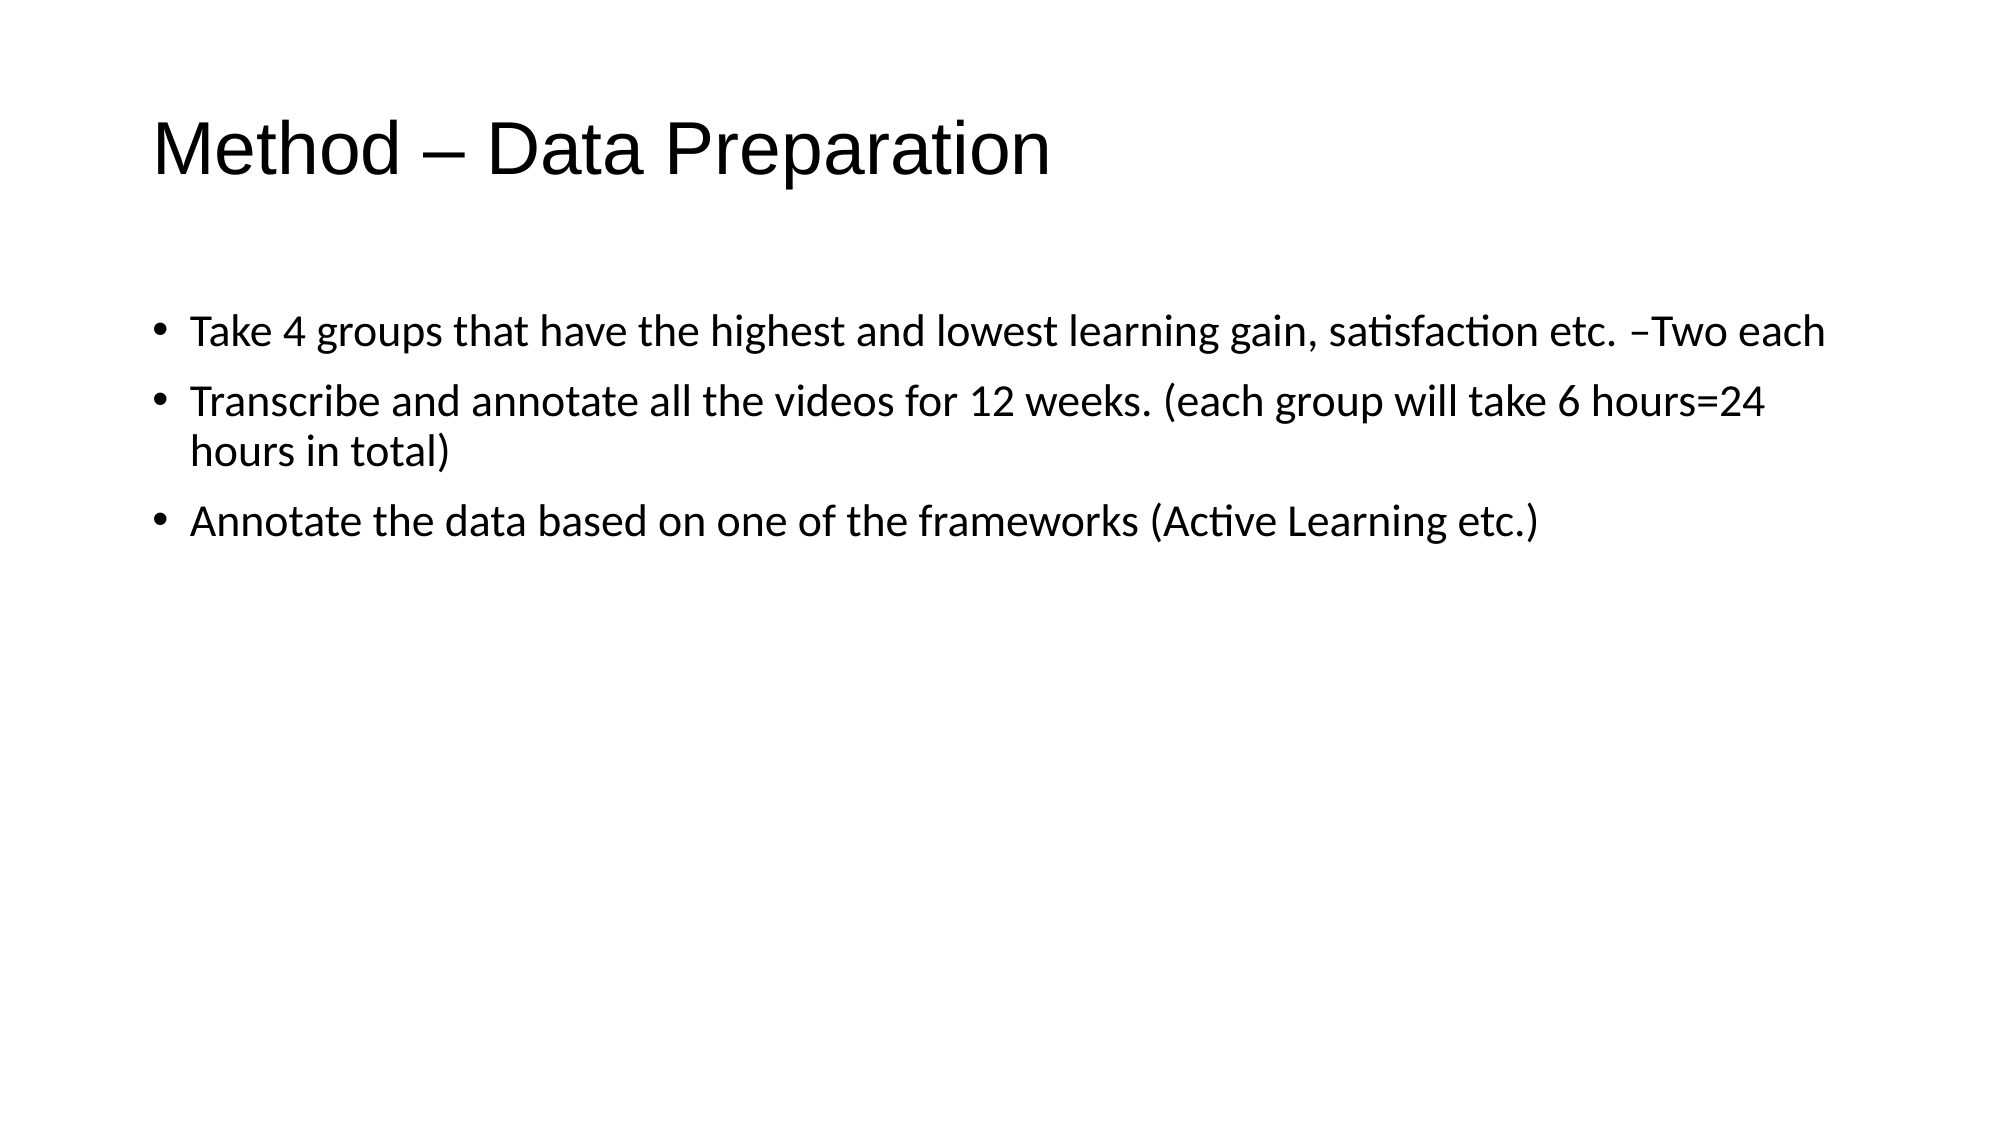

# Method – Data Preparation
Take 4 groups that have the highest and lowest learning gain, satisfaction etc. –Two each
Transcribe and annotate all the videos for 12 weeks. (each group will take 6 hours=24 hours in total)
Annotate the data based on one of the frameworks (Active Learning etc.)